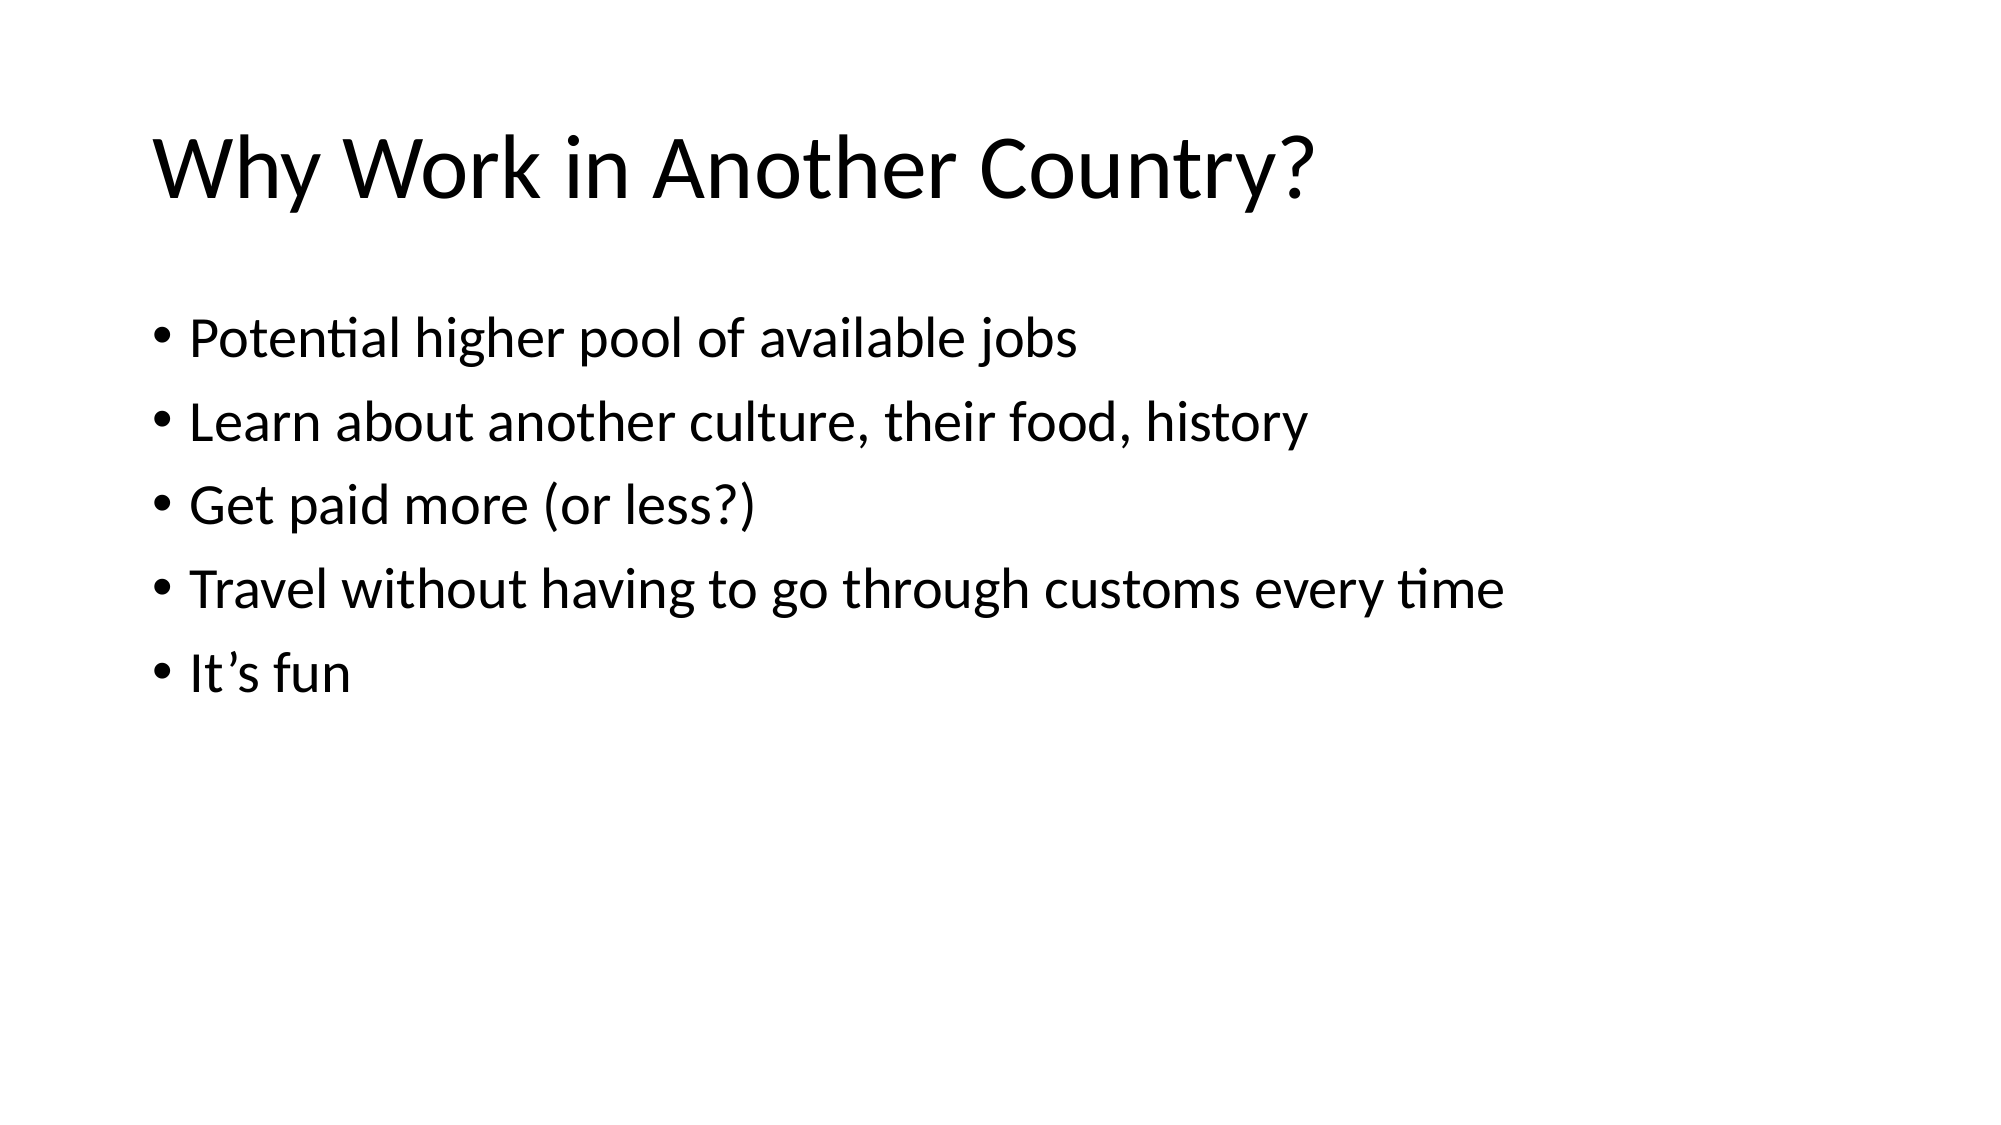

# Why Work in Another Country?
Potential higher pool of available jobs
Learn about another culture, their food, history
Get paid more (or less?)
Travel without having to go through customs every time
It’s fun